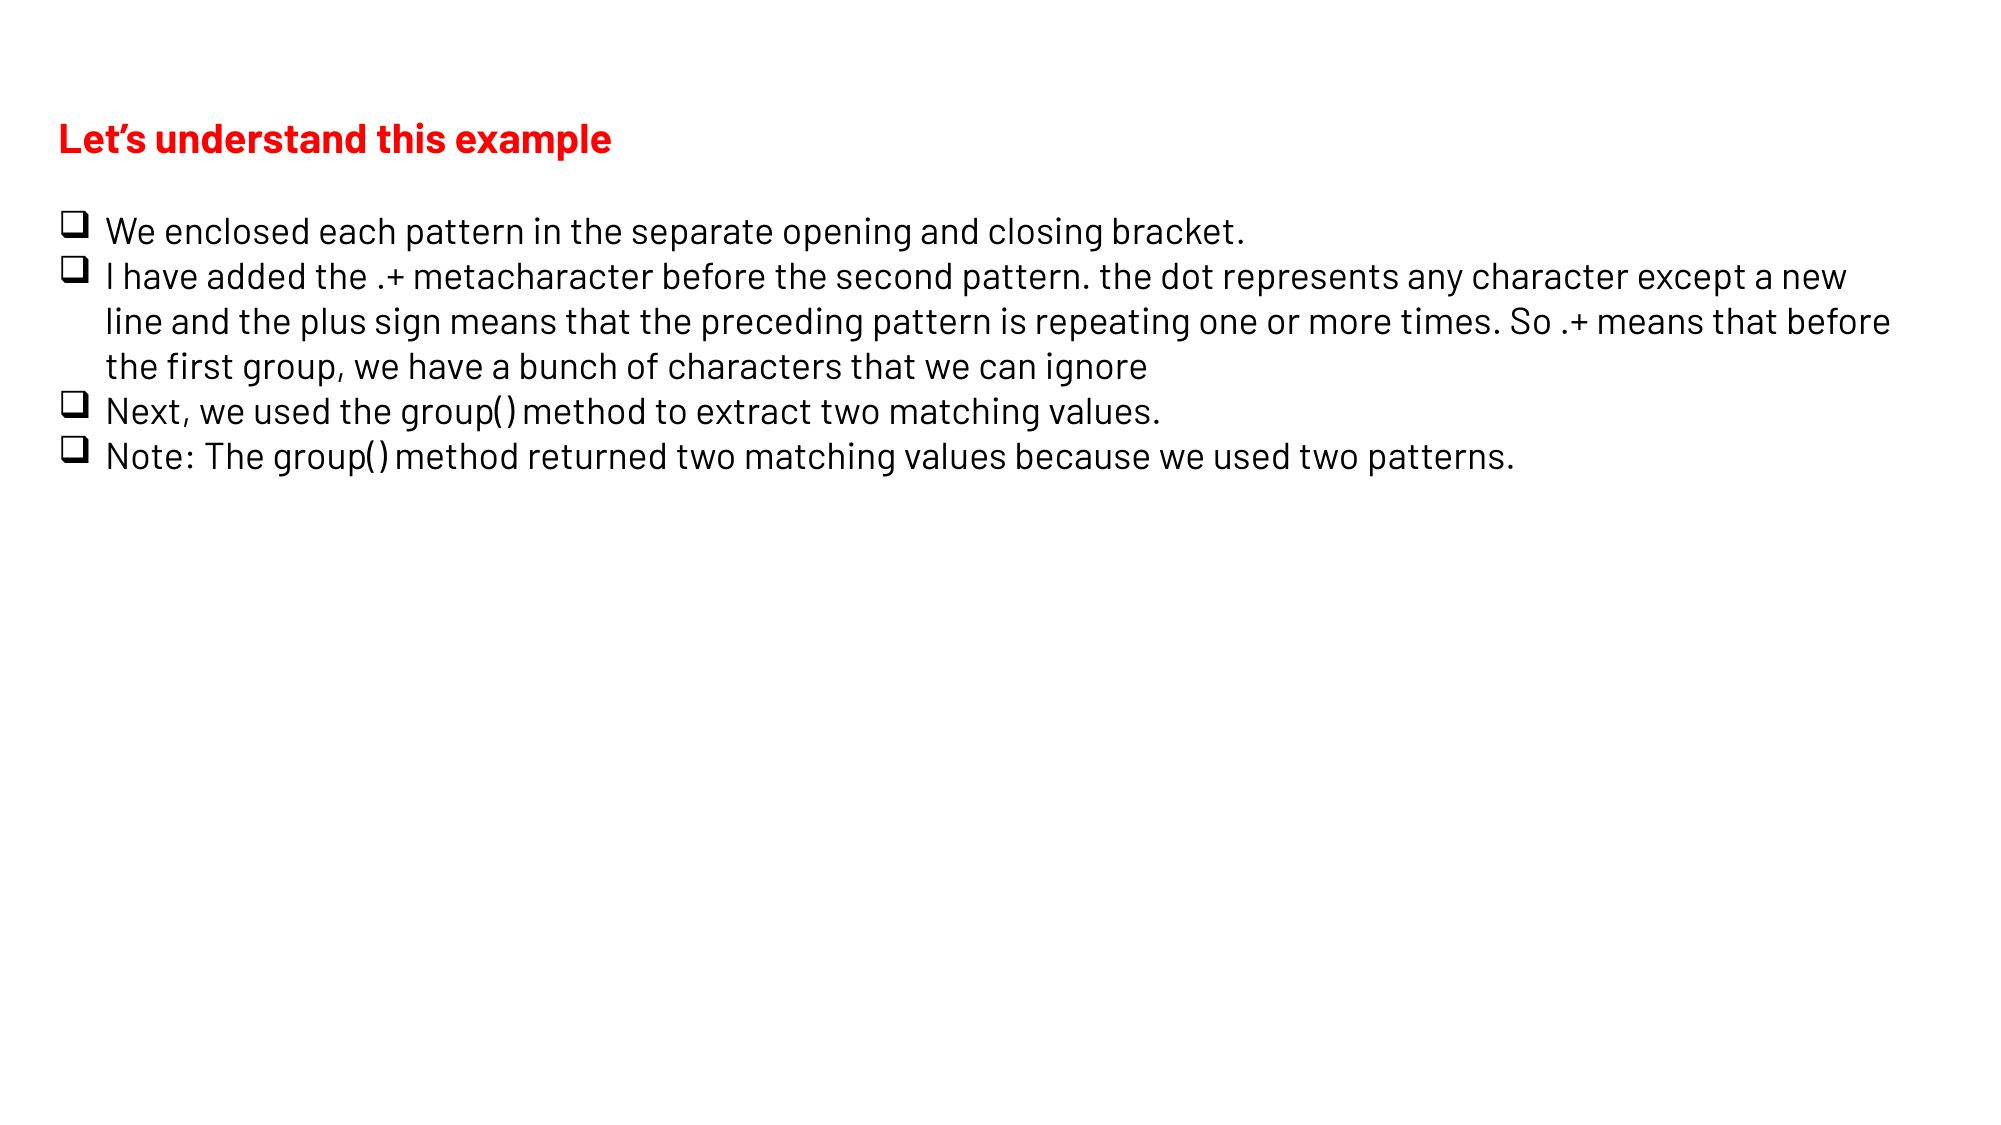

Let’s understand this example

We enclosed each pattern in the separate opening and closing bracket.
I have added the .+ metacharacter before the second pattern. the dot represents any character except a new line and the plus sign means that the preceding pattern is repeating one or more times. So .+ means that before the first group, we have a bunch of characters that we can ignore
Next, we used the group() method to extract two matching values.
Note: The group() method returned two matching values because we used two patterns.